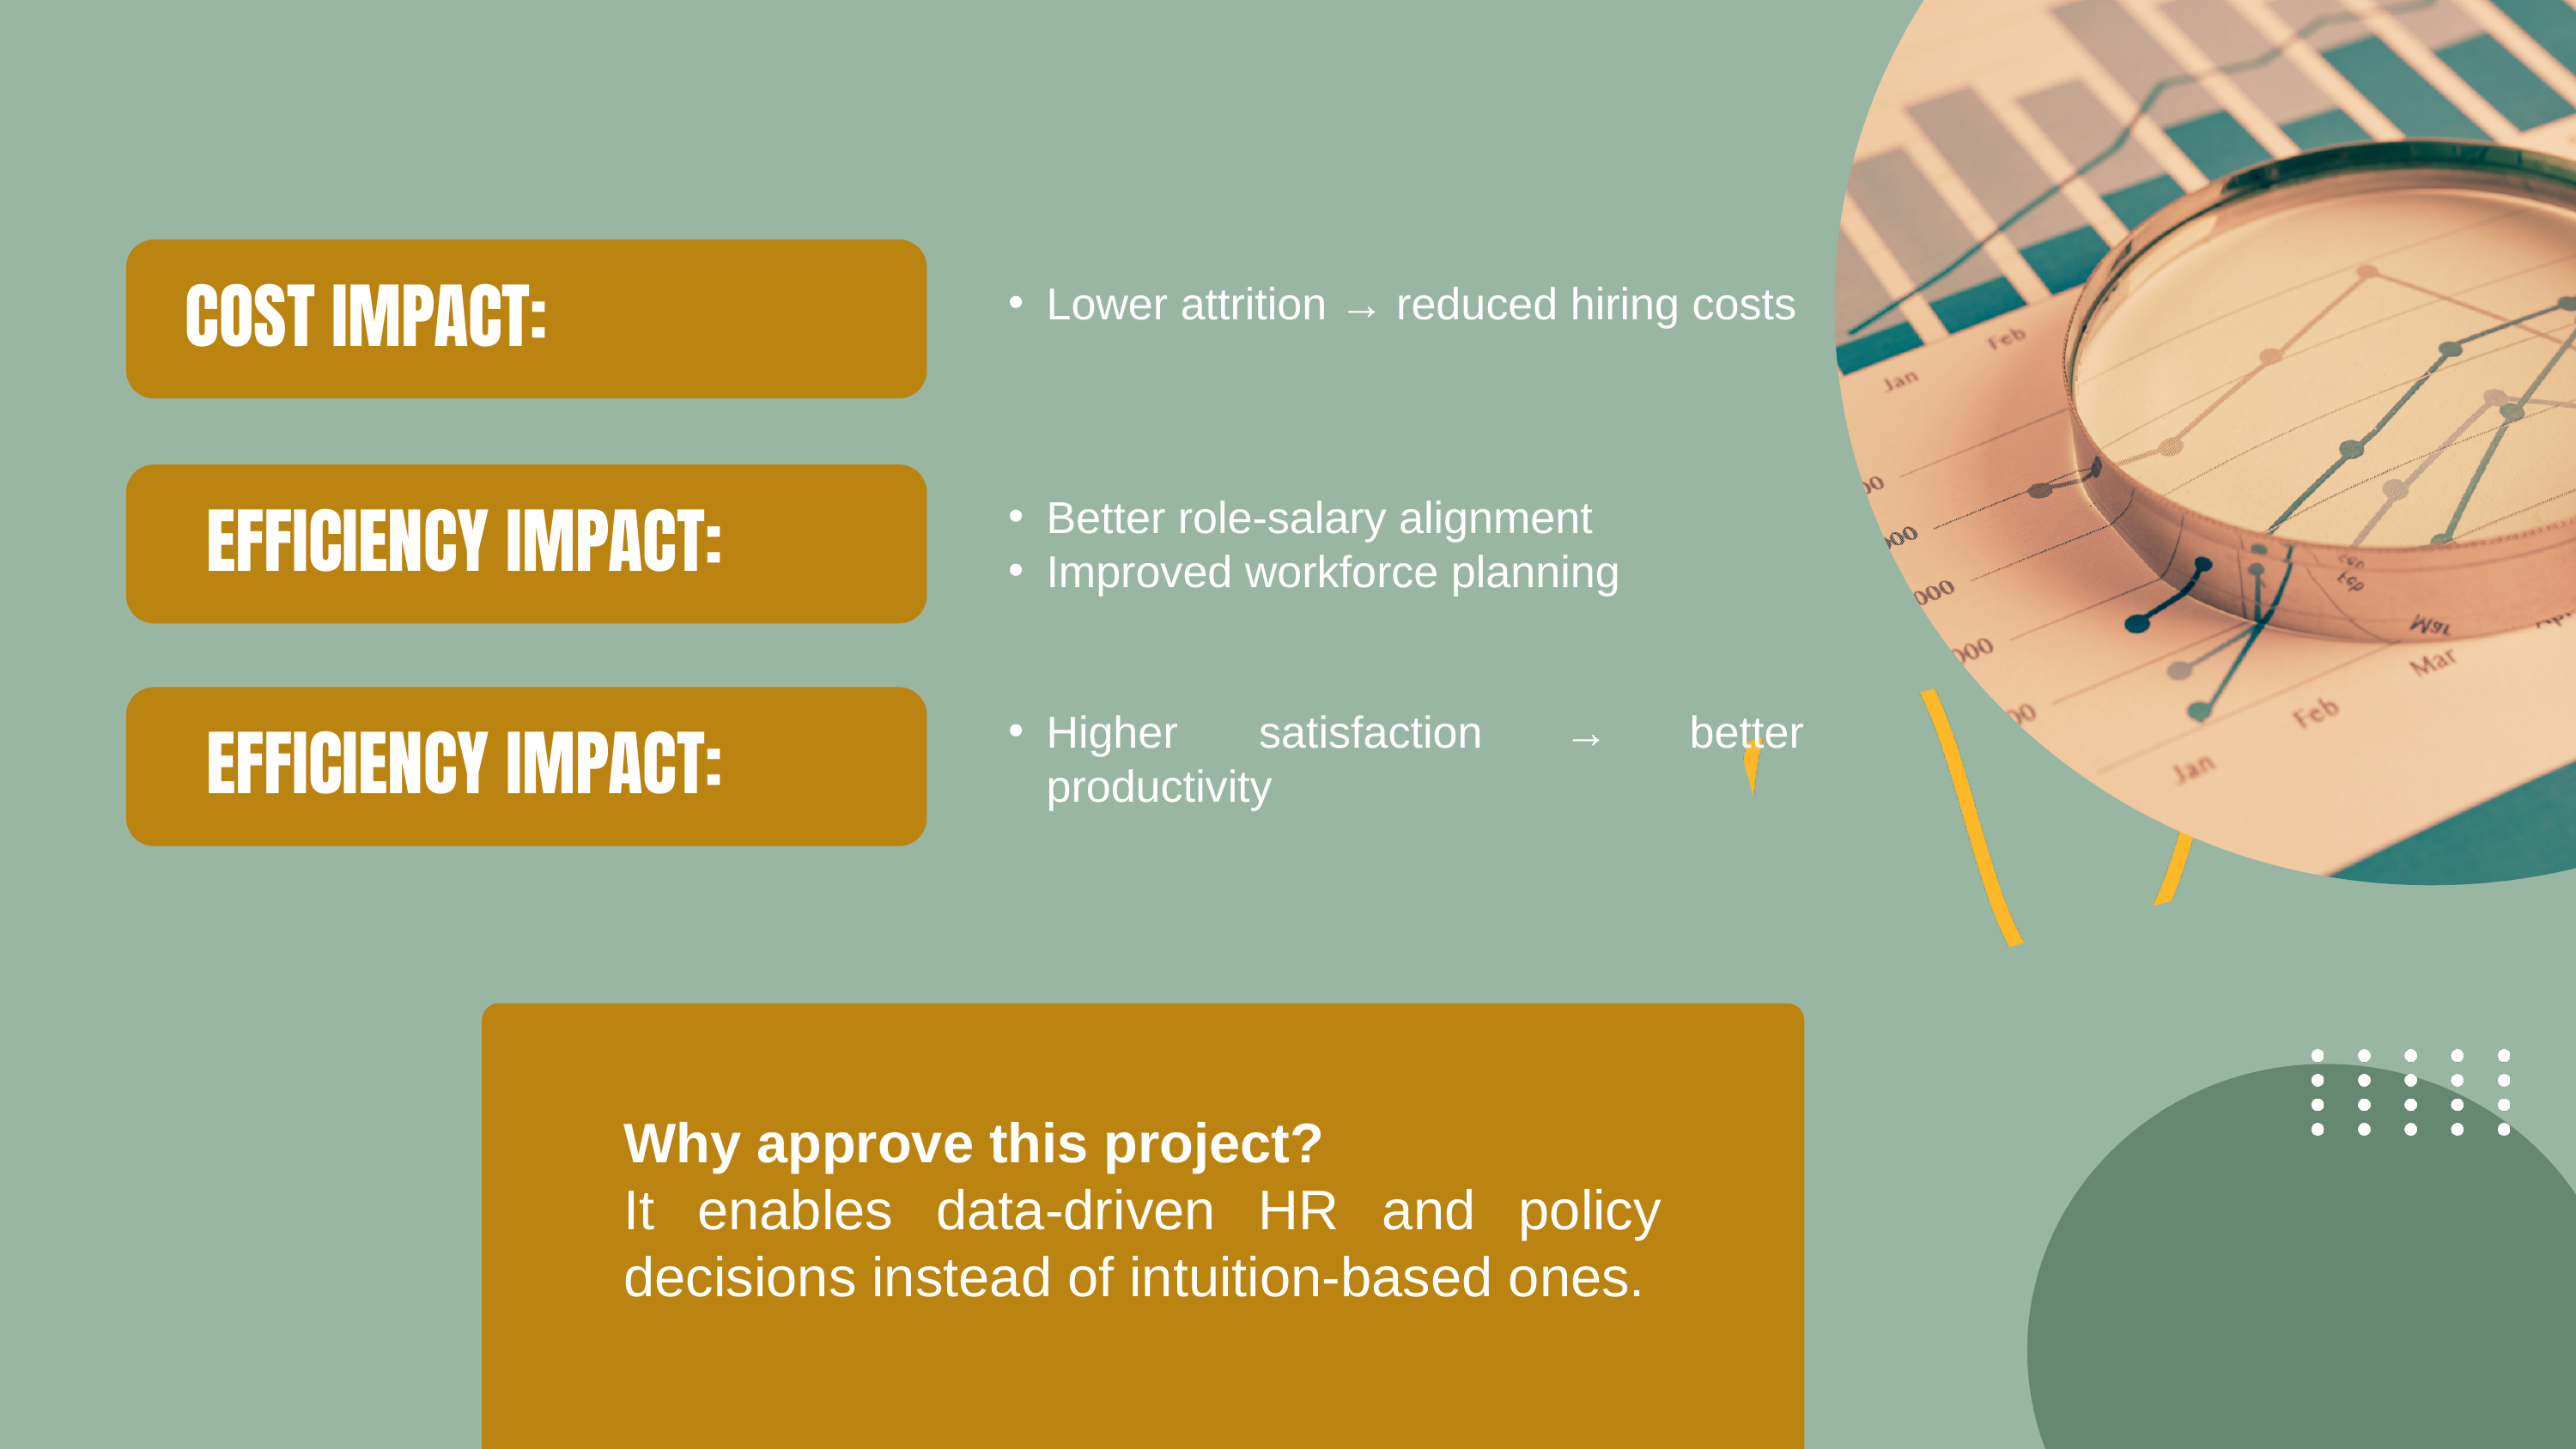

Lower attrition → reduced hiring costs
COST IMPACT:

Better role-salary alignment
Improved workforce planning
EFFICIENCY IMPACT:

Higher satisfaction → better productivity
EFFICIENCY IMPACT:

Why approve this project?
It enables data-driven HR and policy decisions instead of intuition-based ones.